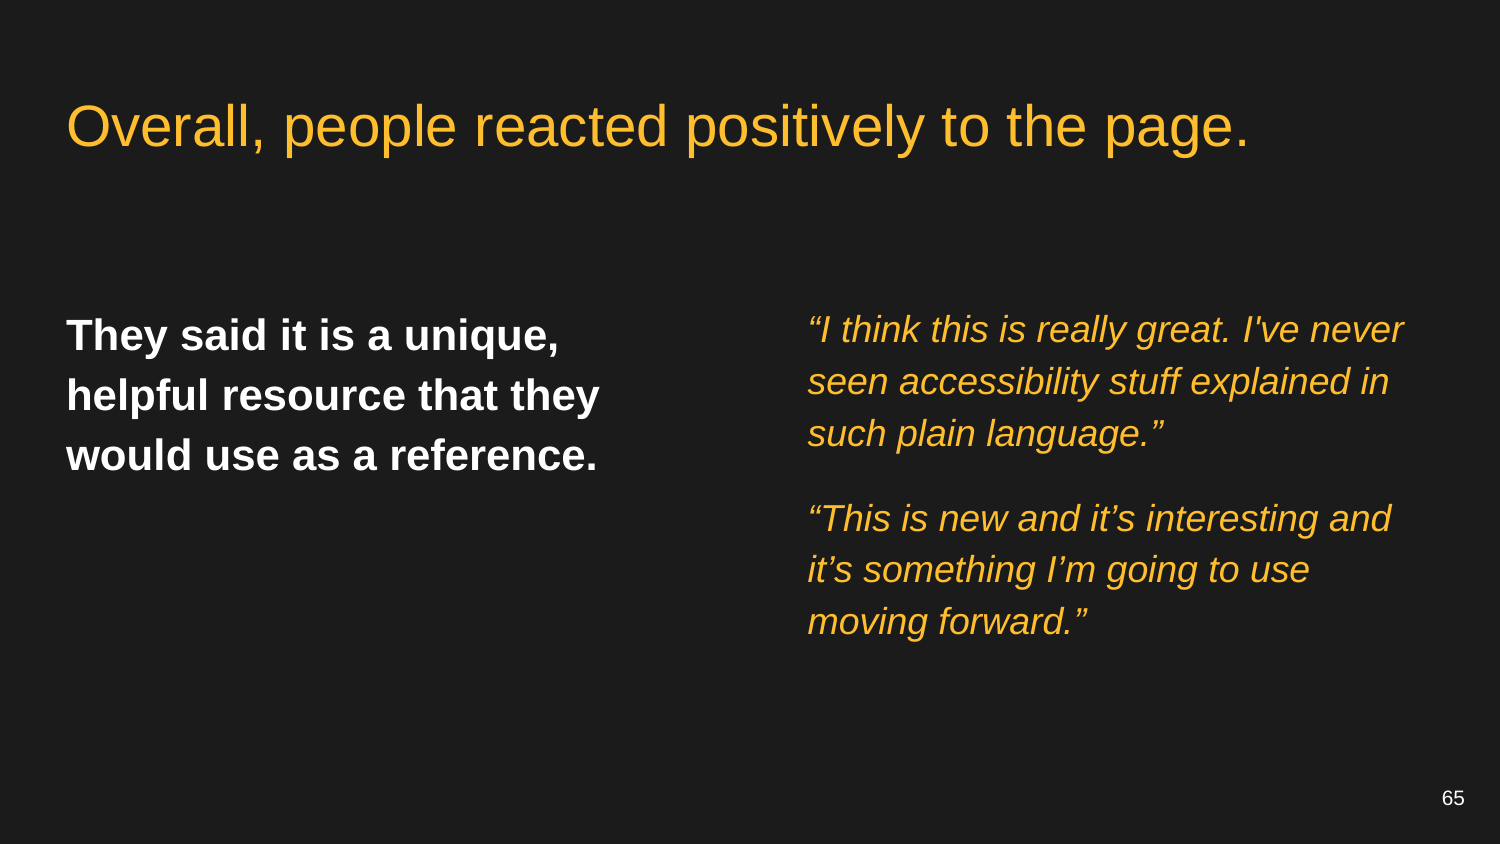

# Overall, people reacted positively to the page.
They said it is a unique, helpful resource that they would use as a reference.
“I think this is really great. I've never seen accessibility stuff explained in such plain language.”
“This is new and it’s interesting and it’s something I’m going to use moving forward.”

65